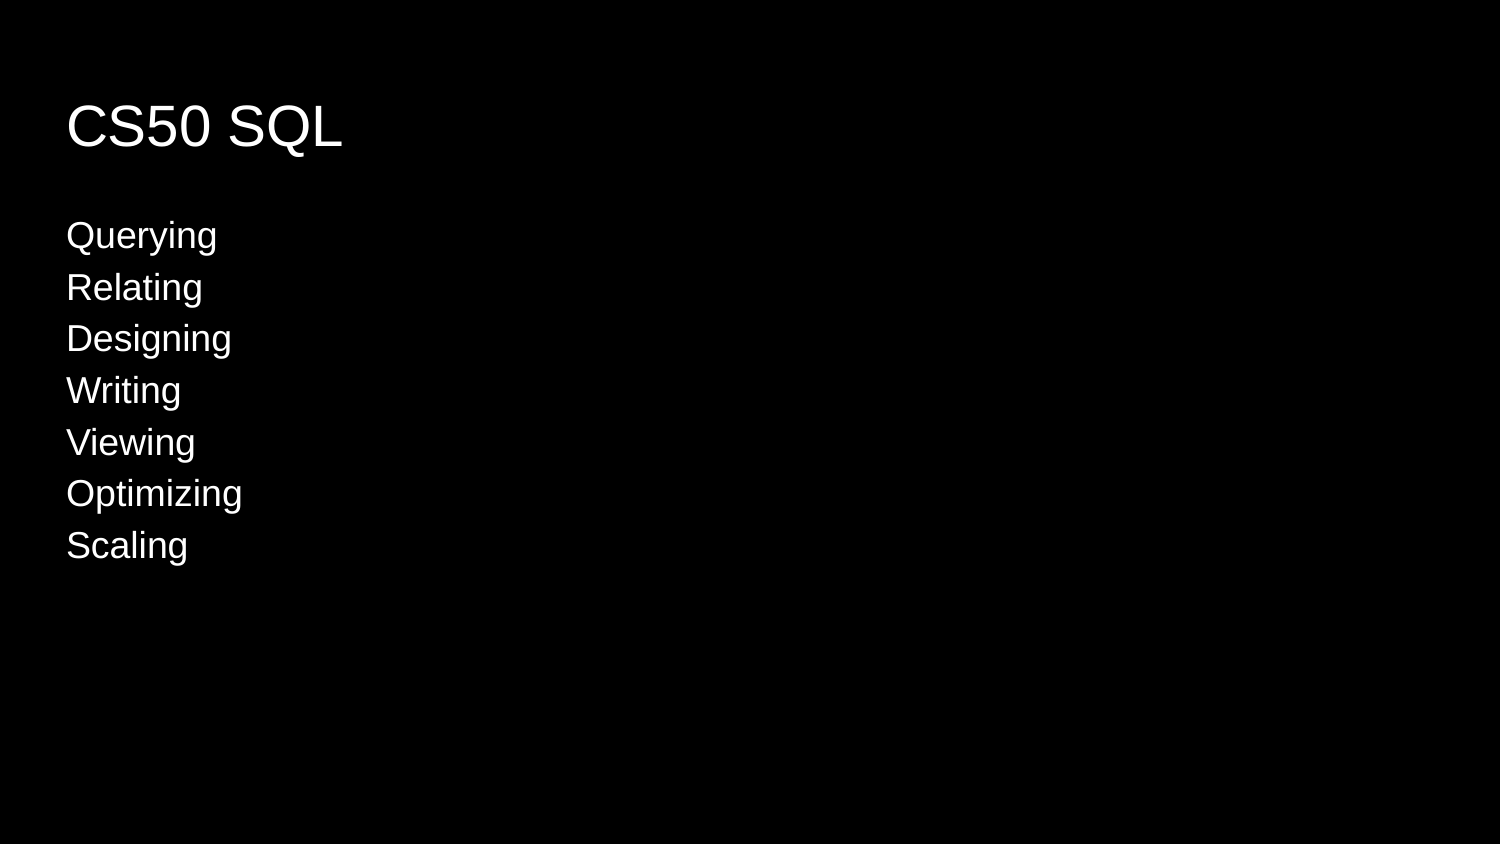

# CS50 SQL
Querying
Relating
Designing
Writing
Viewing
Optimizing
Scaling